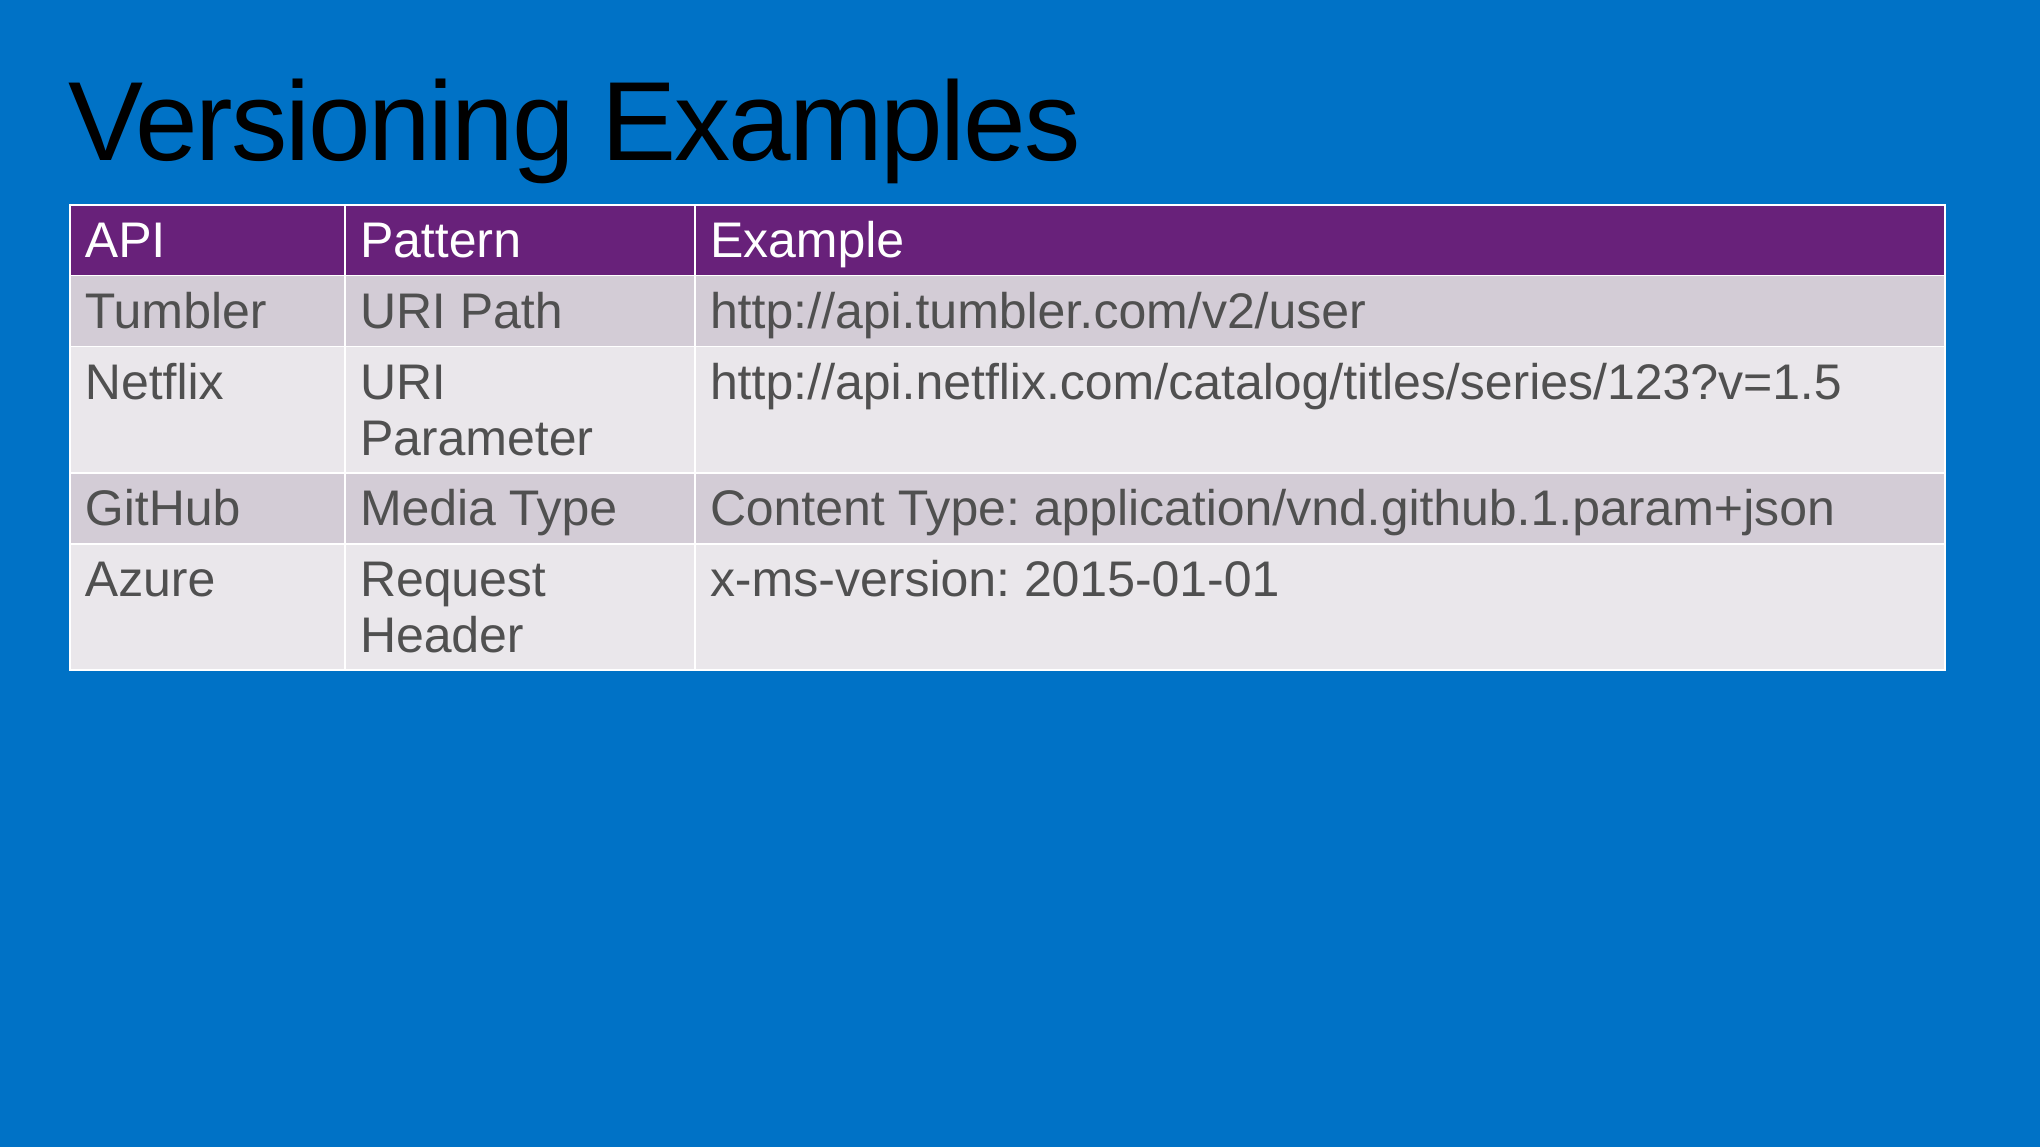

# Versioning Examples
| API | Pattern | Example |
| --- | --- | --- |
| Tumbler | URI Path | http://api.tumbler.com/v2/user |
| Netflix | URI Parameter | http://api.netflix.com/catalog/titles/series/123?v=1.5 |
| GitHub | Media Type | Content Type: application/vnd.github.1.param+json |
| Azure | Request Header | x-ms-version: 2015-01-01 |